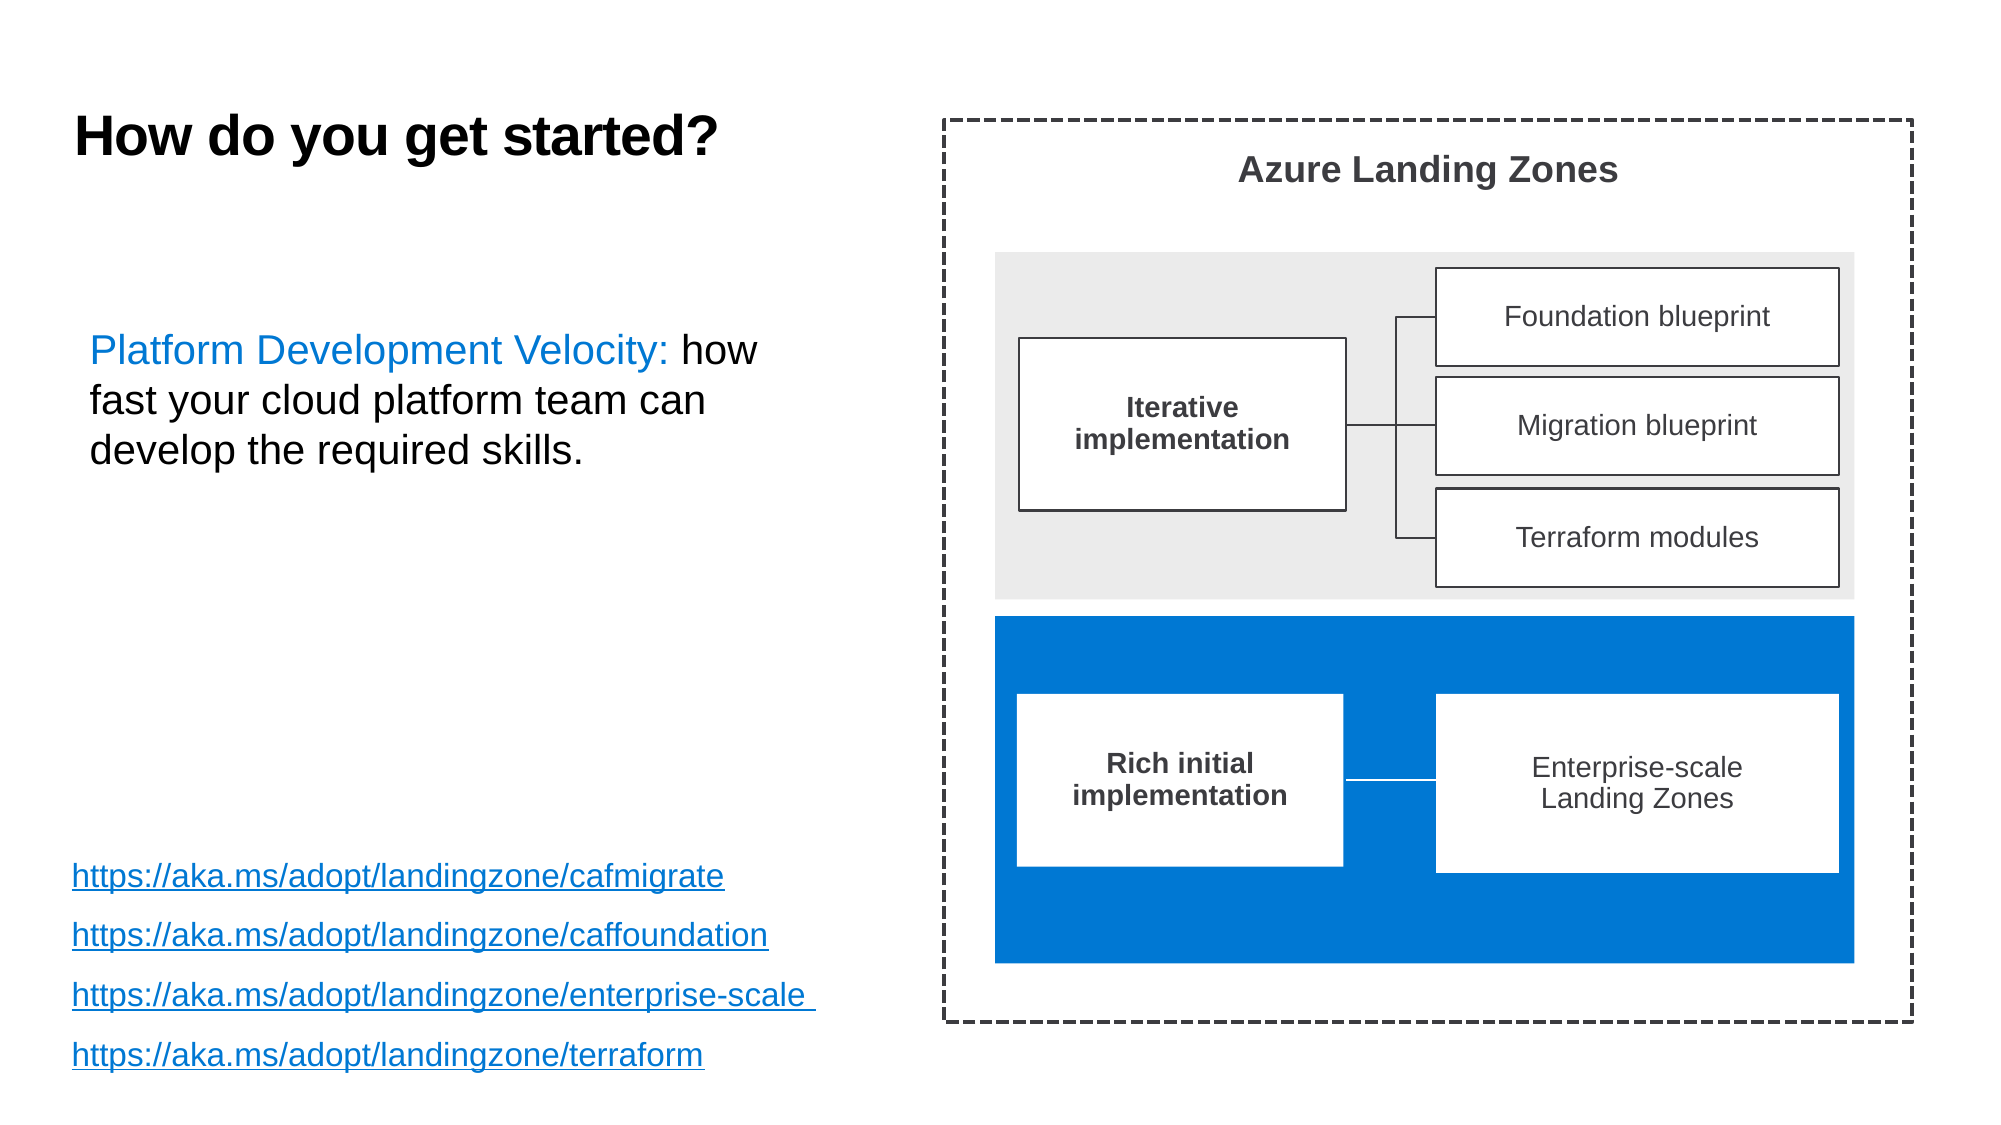

# How do you get started?
Azure Landing Zones

Foundation blueprint
Platform Development Velocity: how fast your cloud platform team can develop the required skills.
Iterative implementation
Migration blueprint
Terraform modules

Rich initial implementation
Enterprise-scale
Landing Zones
https://aka.ms/adopt/landingzone/cafmigrate
https://aka.ms/adopt/landingzone/caffoundation
https://aka.ms/adopt/landingzone/enterprise-scale https://aka.ms/adopt/landingzone/terraform